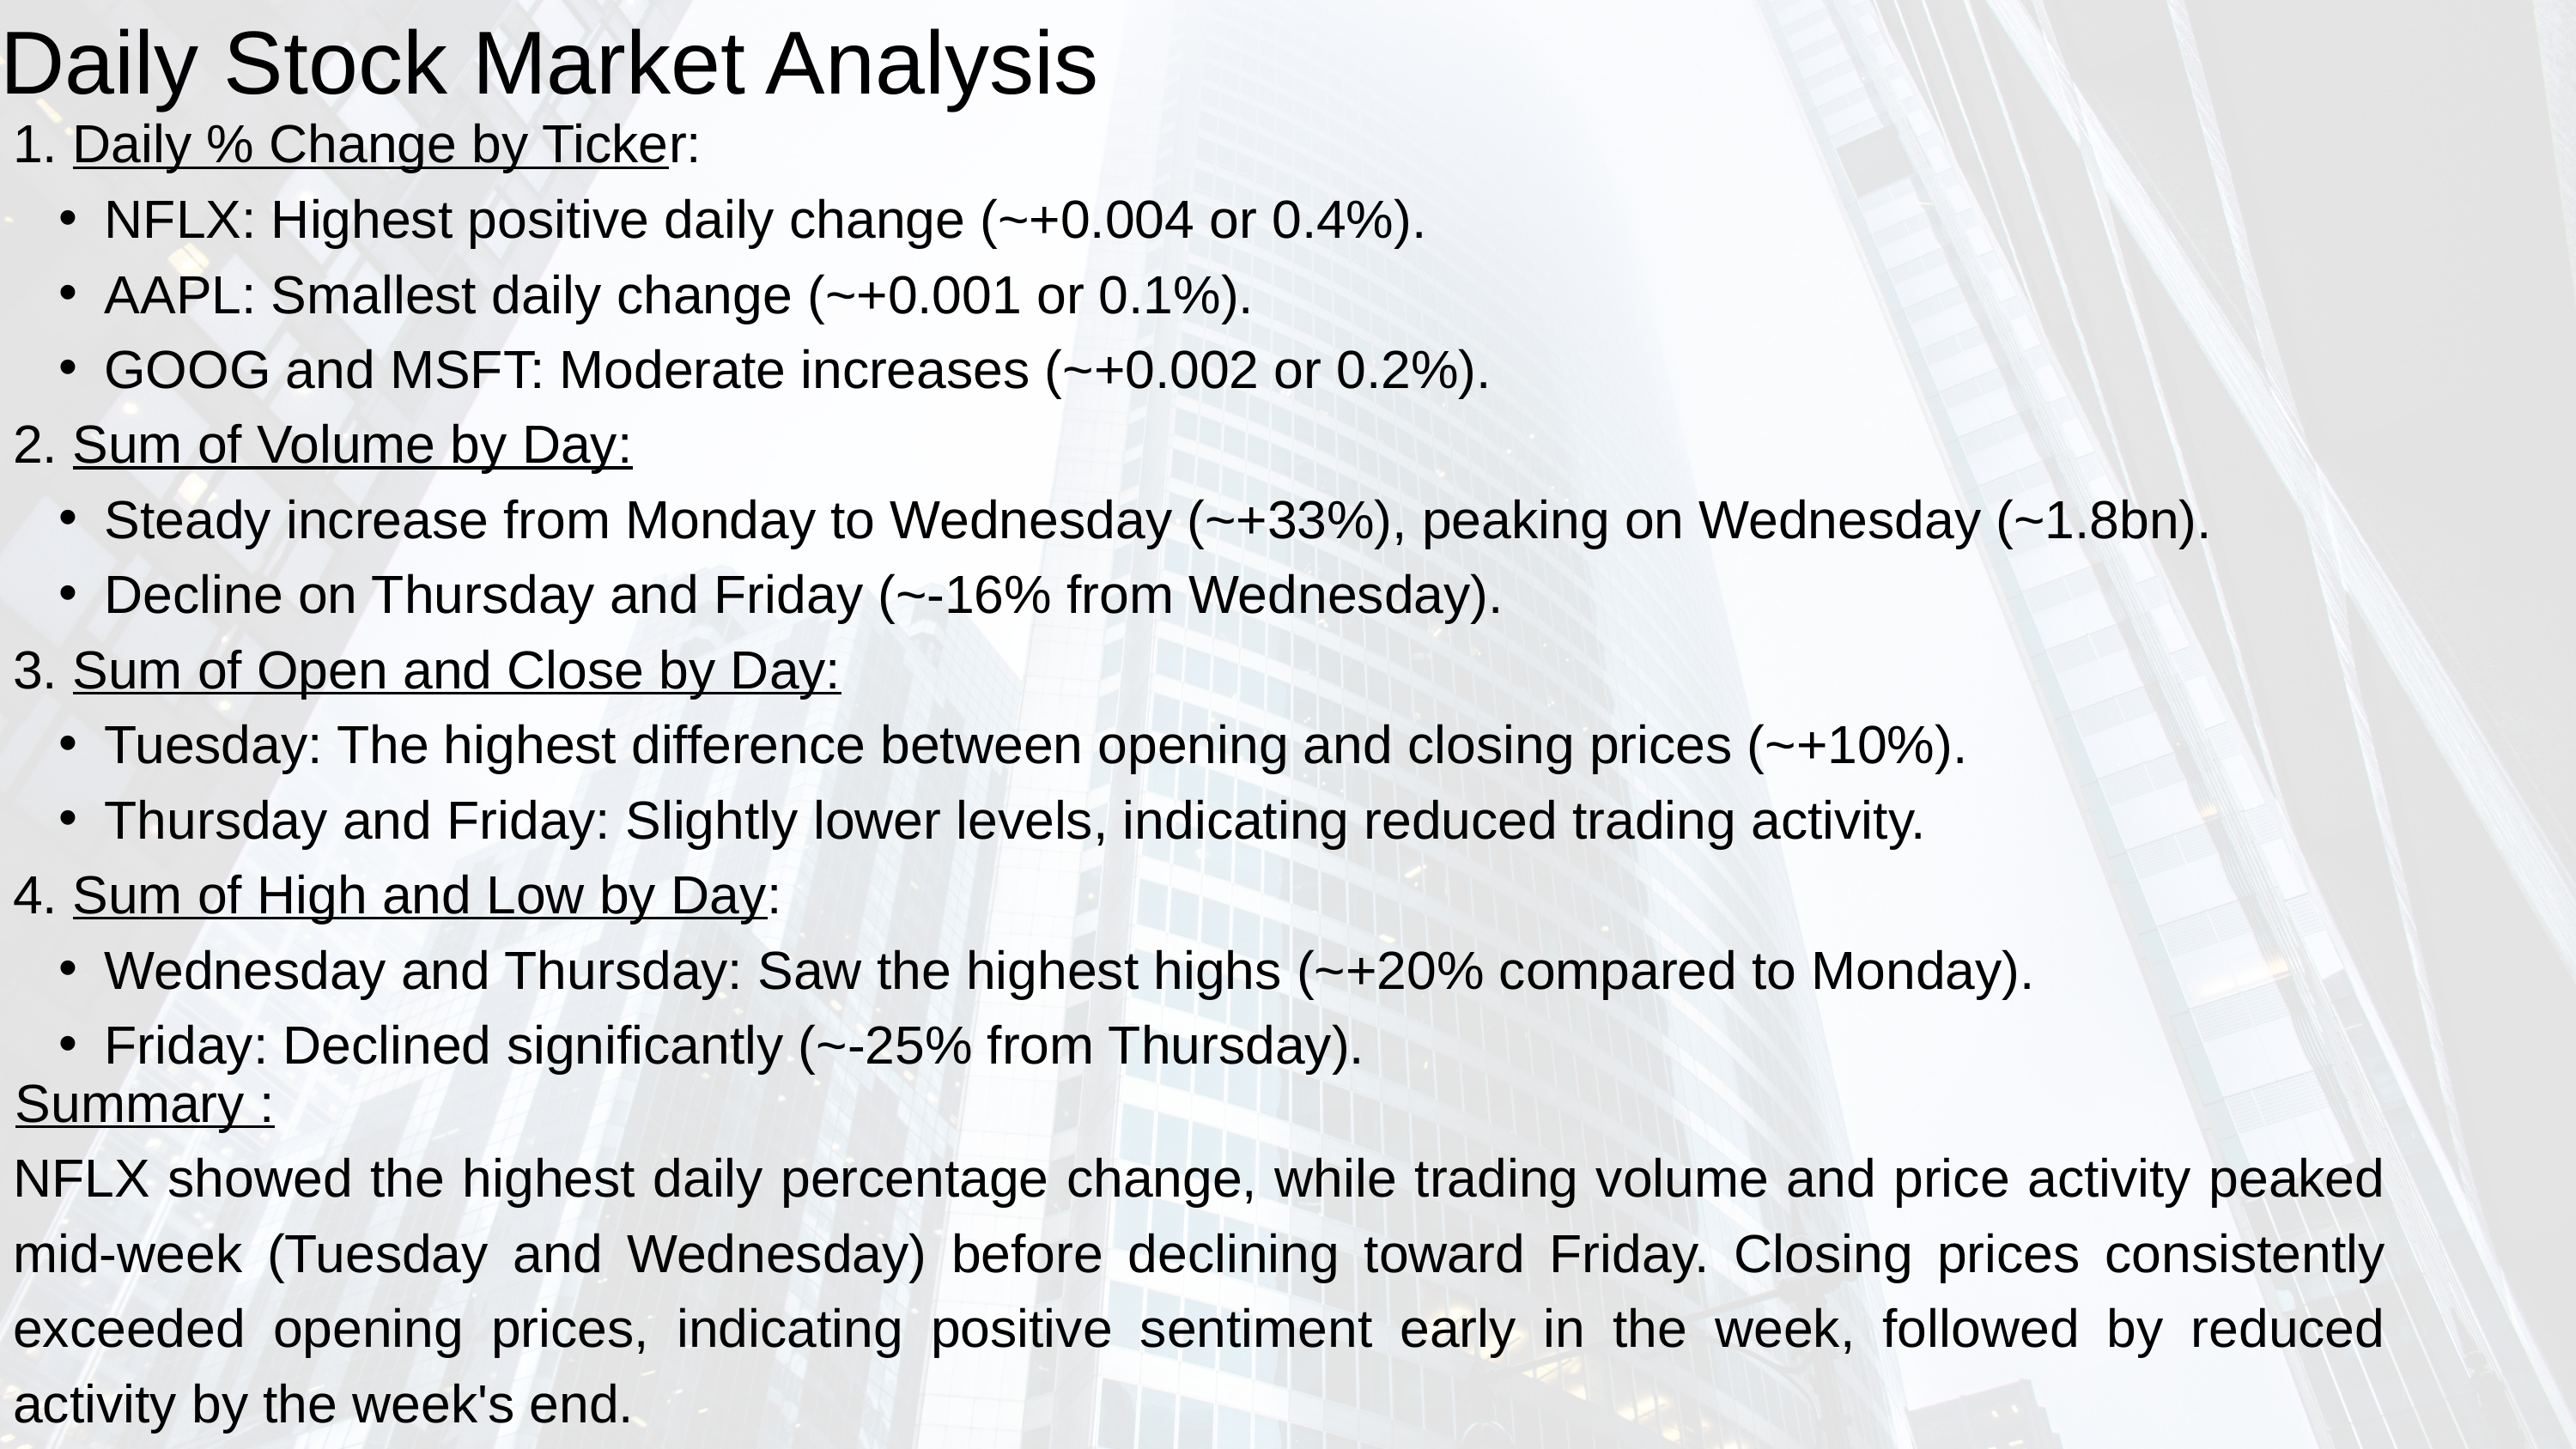

Daily Stock Market Analysis
1. Daily % Change by Ticker:
NFLX: Highest positive daily change (~+0.004 or 0.4%).
AAPL: Smallest daily change (~+0.001 or 0.1%).
GOOG and MSFT: Moderate increases (~+0.002 or 0.2%).
2. Sum of Volume by Day:
Steady increase from Monday to Wednesday (~+33%), peaking on Wednesday (~1.8bn).
Decline on Thursday and Friday (~-16% from Wednesday).
3. Sum of Open and Close by Day:
Tuesday: The highest difference between opening and closing prices (~+10%).
Thursday and Friday: Slightly lower levels, indicating reduced trading activity.
4. Sum of High and Low by Day:
Wednesday and Thursday: Saw the highest highs (~+20% compared to Monday).
Friday: Declined significantly (~-25% from Thursday).

Summary :

NFLX showed the highest daily percentage change, while trading volume and price activity peaked mid-week (Tuesday and Wednesday) before declining toward Friday. Closing prices consistently exceeded opening prices, indicating positive sentiment early in the week, followed by reduced activity by the week's end.